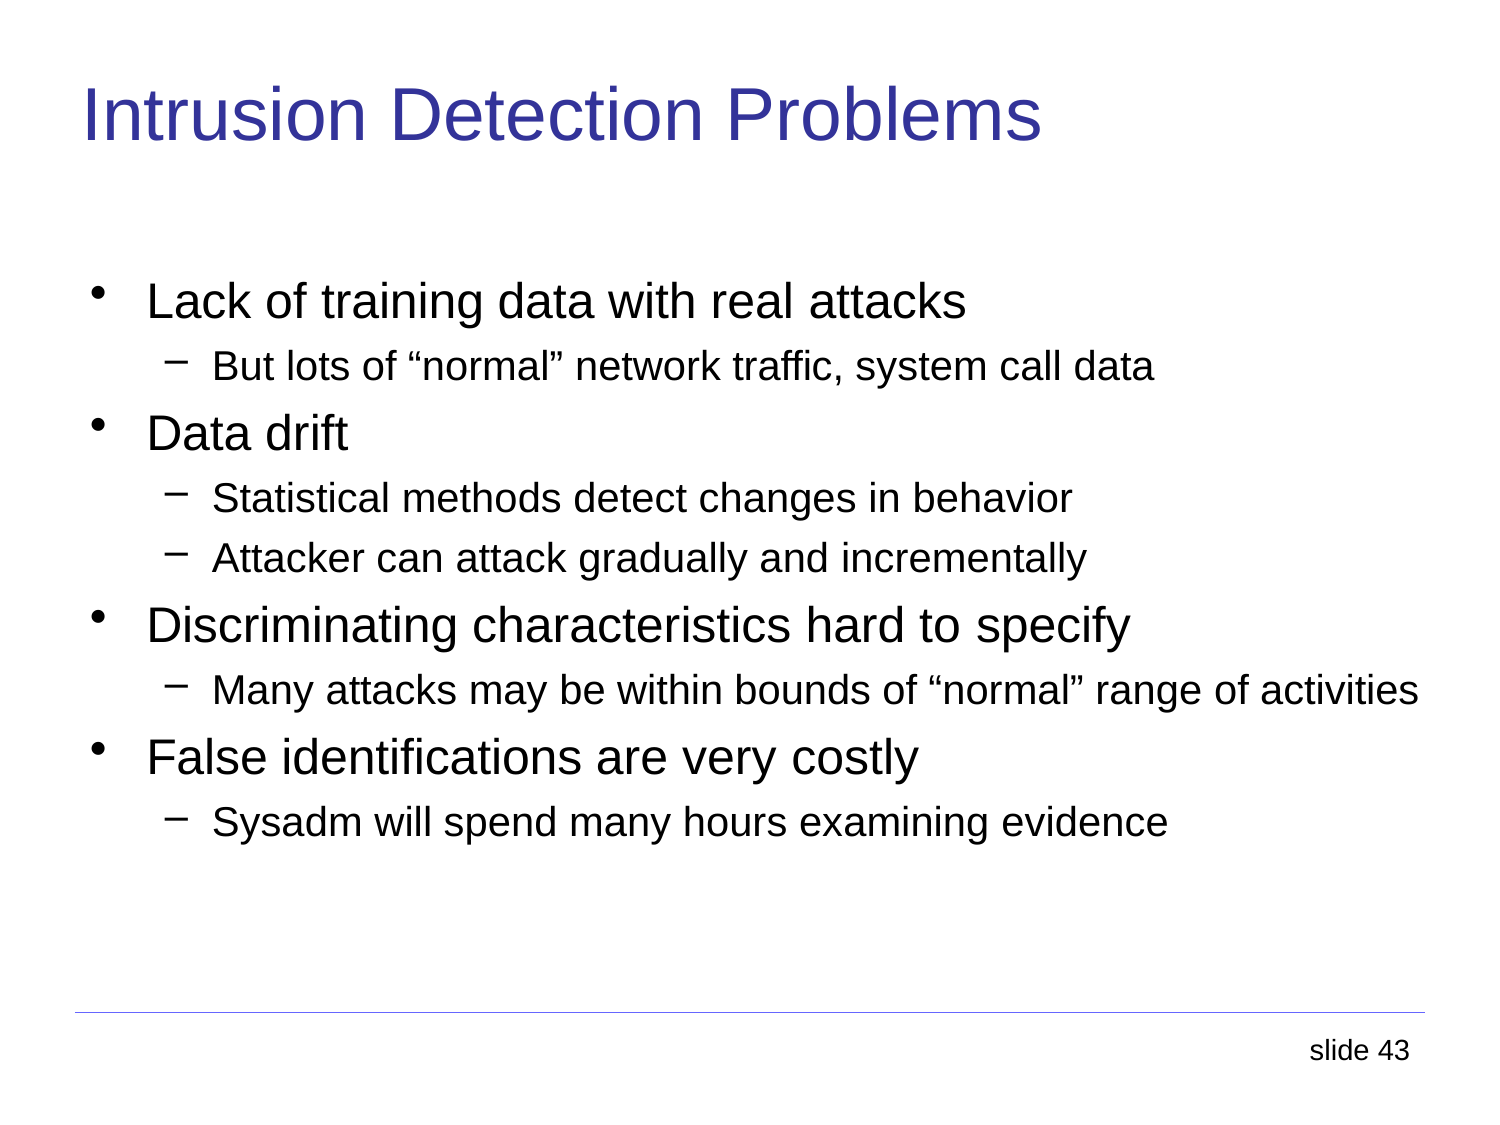

# Intrusion Detection Problems
Lack of training data with real attacks
But lots of “normal” network traffic, system call data
Data drift
Statistical methods detect changes in behavior
Attacker can attack gradually and incrementally
Discriminating characteristics hard to specify
Many attacks may be within bounds of “normal” range of activities
False identifications are very costly
Sysadm will spend many hours examining evidence
slide 43